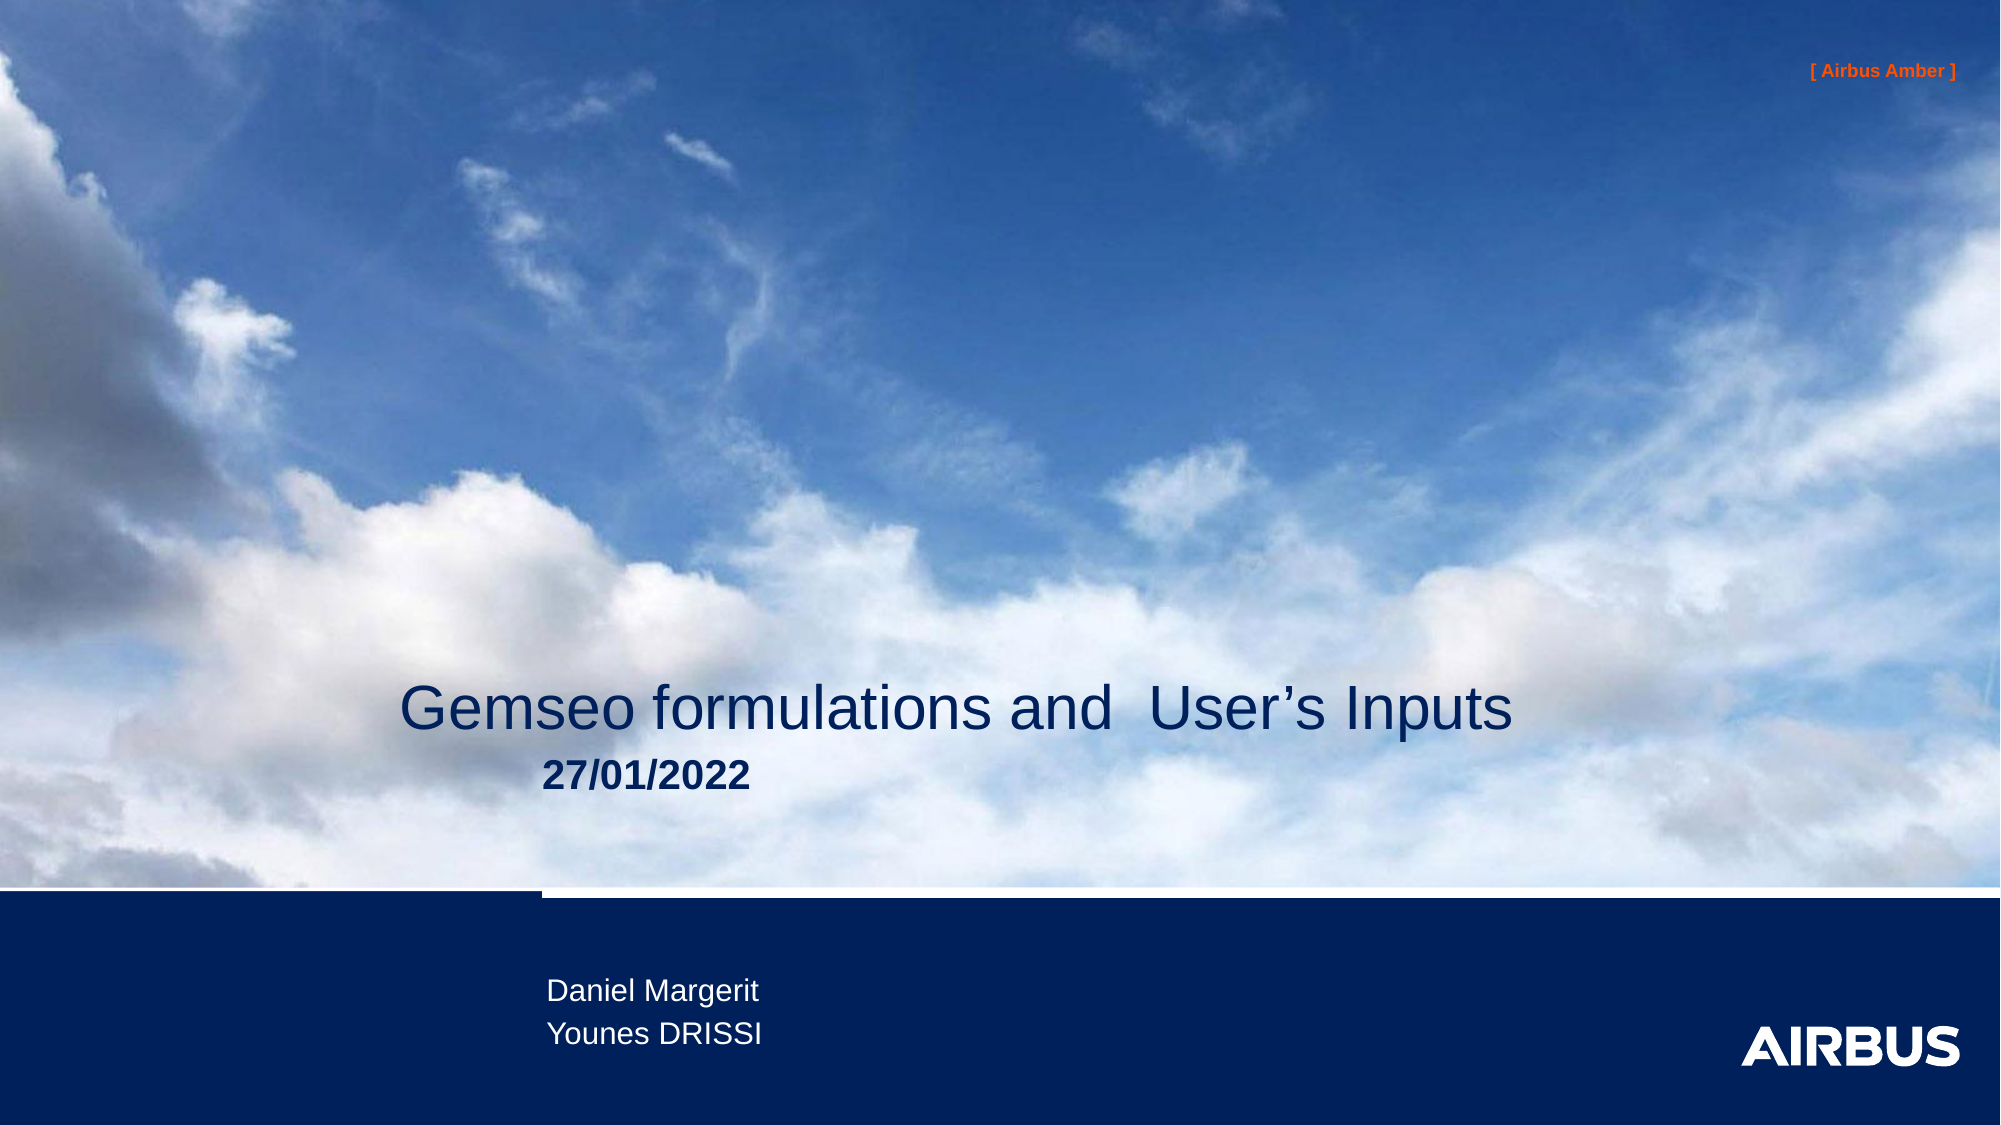

# Gemseo formulations and  User’s Inputs
27/01/2022
Daniel Margerit
Younes DRISSI